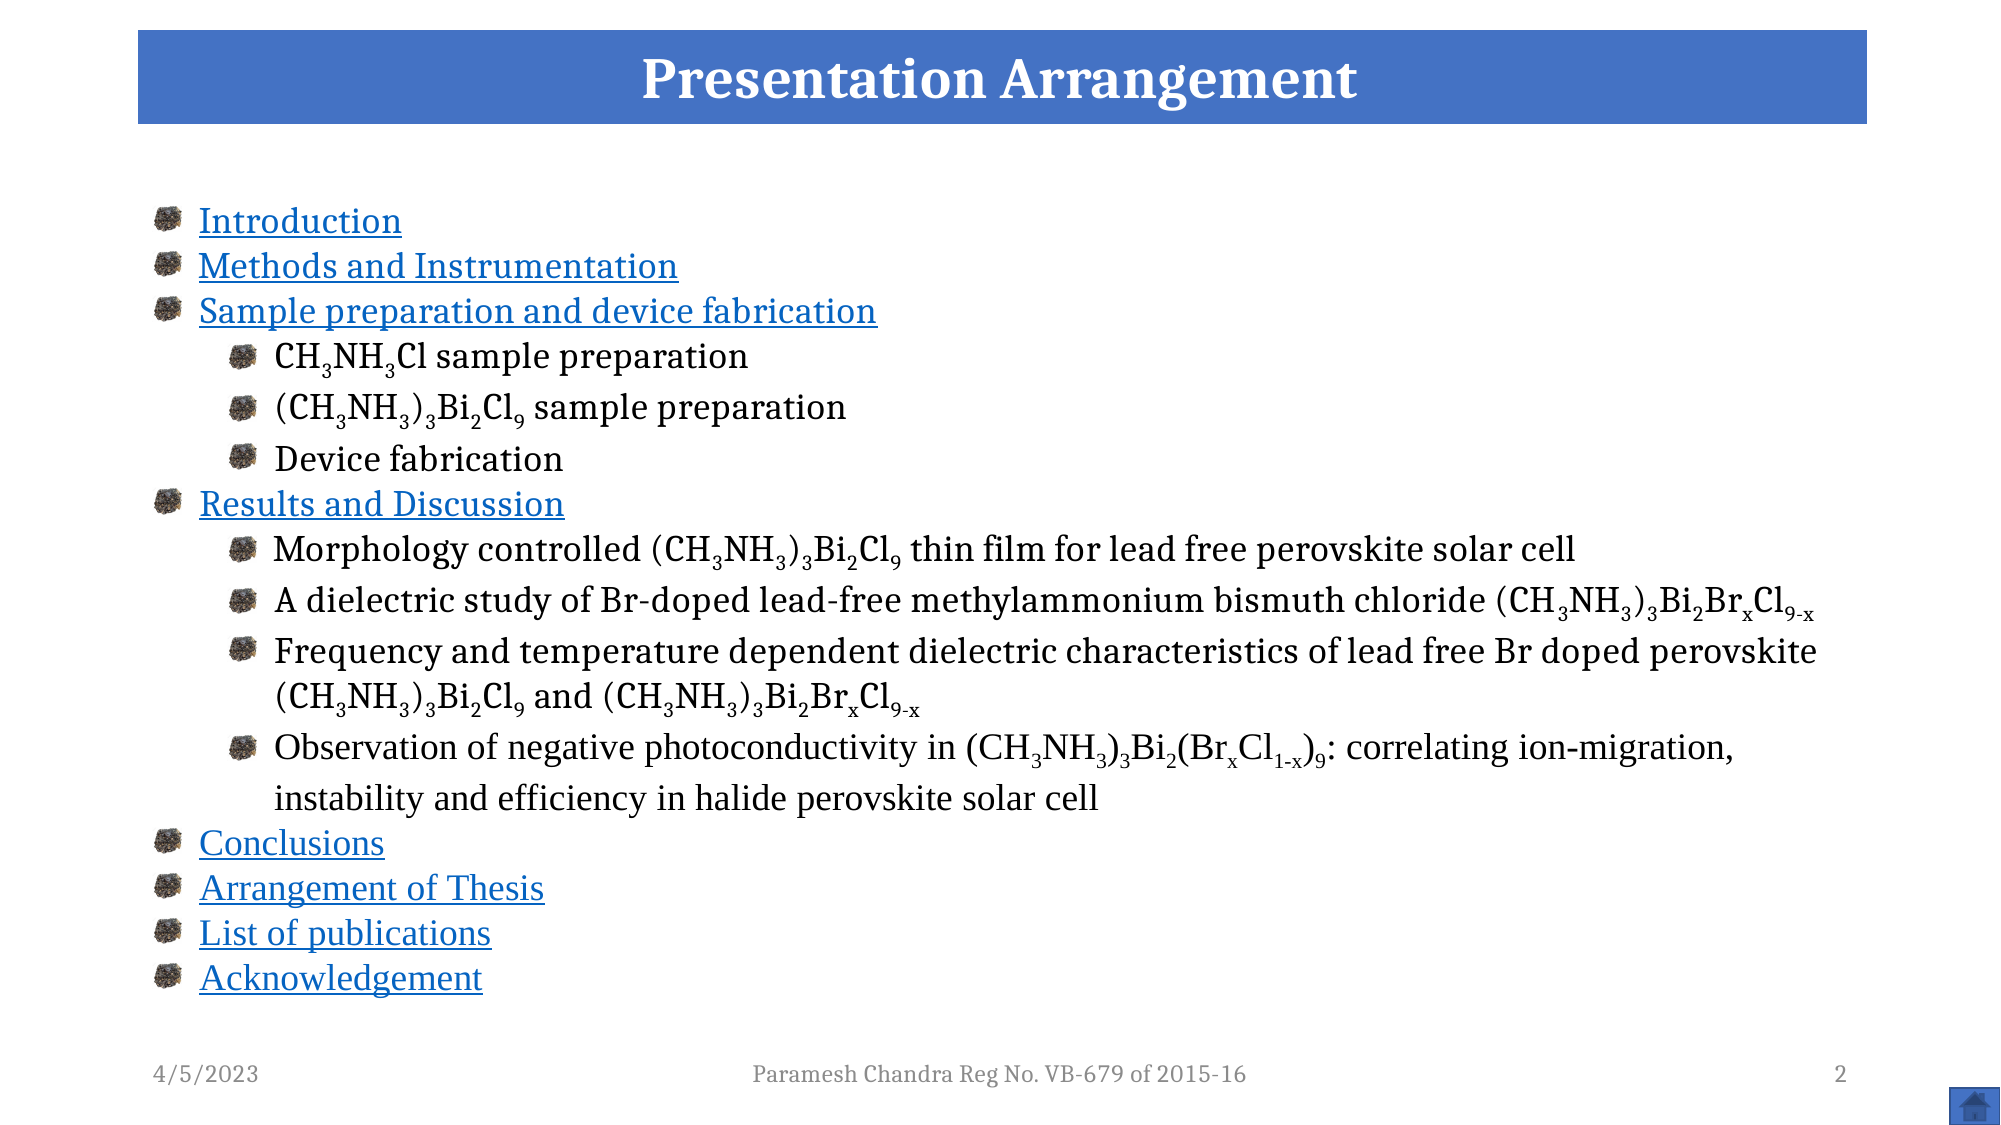

|  |
| --- |
# Presentation Arrangement
Introduction
Methods and Instrumentation
Sample preparation and device fabrication
CH3NH3Cl sample preparation
(CH3NH3)3Bi2Cl9 sample preparation
Device fabrication
Results and Discussion
Morphology controlled (CH3NH3)3Bi2Cl9 thin film for lead free perovskite solar cell
A dielectric study of Br-doped lead-free methylammonium bismuth chloride (CH3NH3)3Bi2BrxCl9-x
Frequency and temperature dependent dielectric characteristics of lead free Br doped perovskite (CH3NH3)3Bi2Cl9 and (CH3NH3)3Bi2BrxCl9-x
Observation of negative photoconductivity in (CH3NH3)3Bi2(BrxCl1-x)9: correlating ion-migration, instability and efficiency in halide perovskite solar cell
Conclusions
Arrangement of Thesis
List of publications
Acknowledgement
4/5/2023
Paramesh Chandra Reg No. VB-679 of 2015-16
2